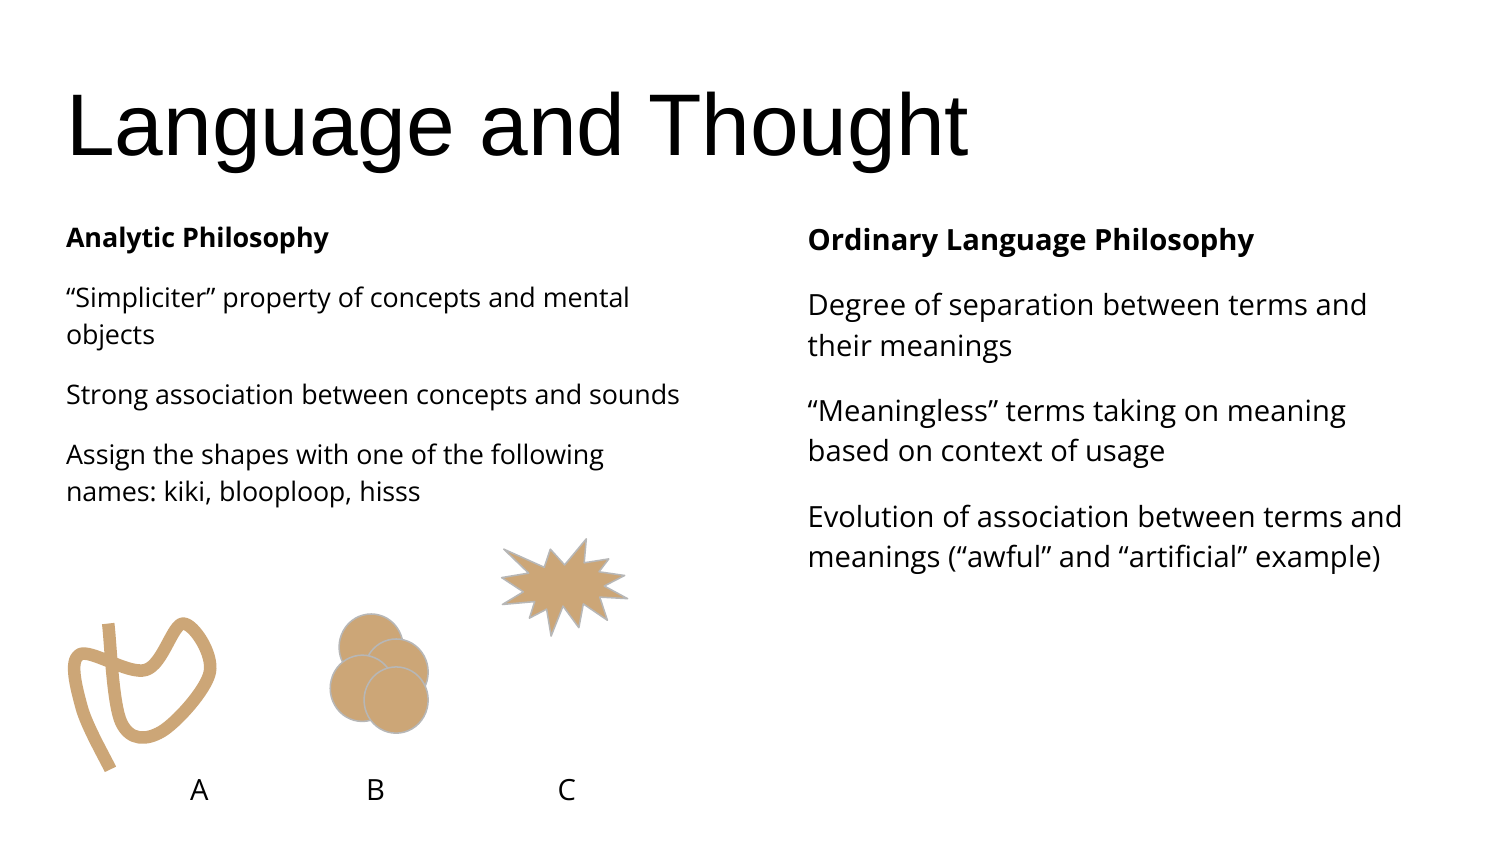

# Language and Thought
Analytic Philosophy
“Simpliciter” property of concepts and mental objects
Strong association between concepts and sounds
Assign the shapes with one of the following names: kiki, blooploop, hisss
Ordinary Language Philosophy
Degree of separation between terms and their meanings
“Meaningless” terms taking on meaning based on context of usage
Evolution of association between terms and meanings (“awful” and “artificial” example)

A                     B                       C